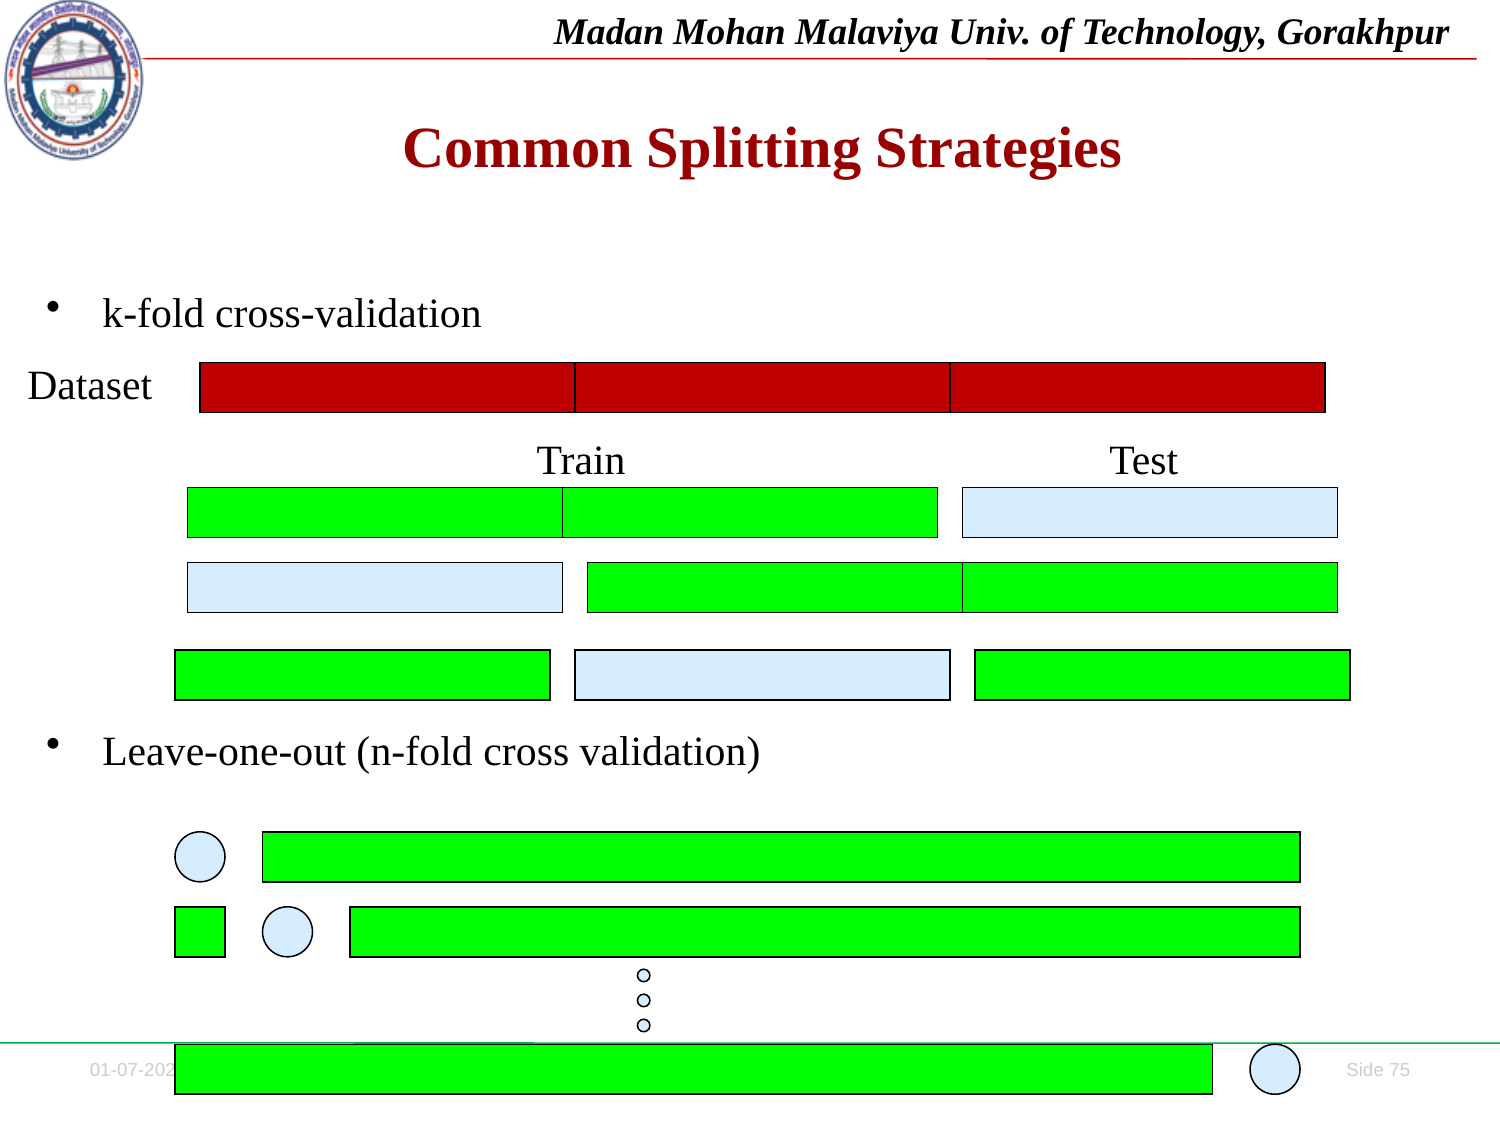

# Common Splitting Strategies

k-fold cross-validation

Leave-one-out (n-fold cross validation)

Dataset

Train
Test